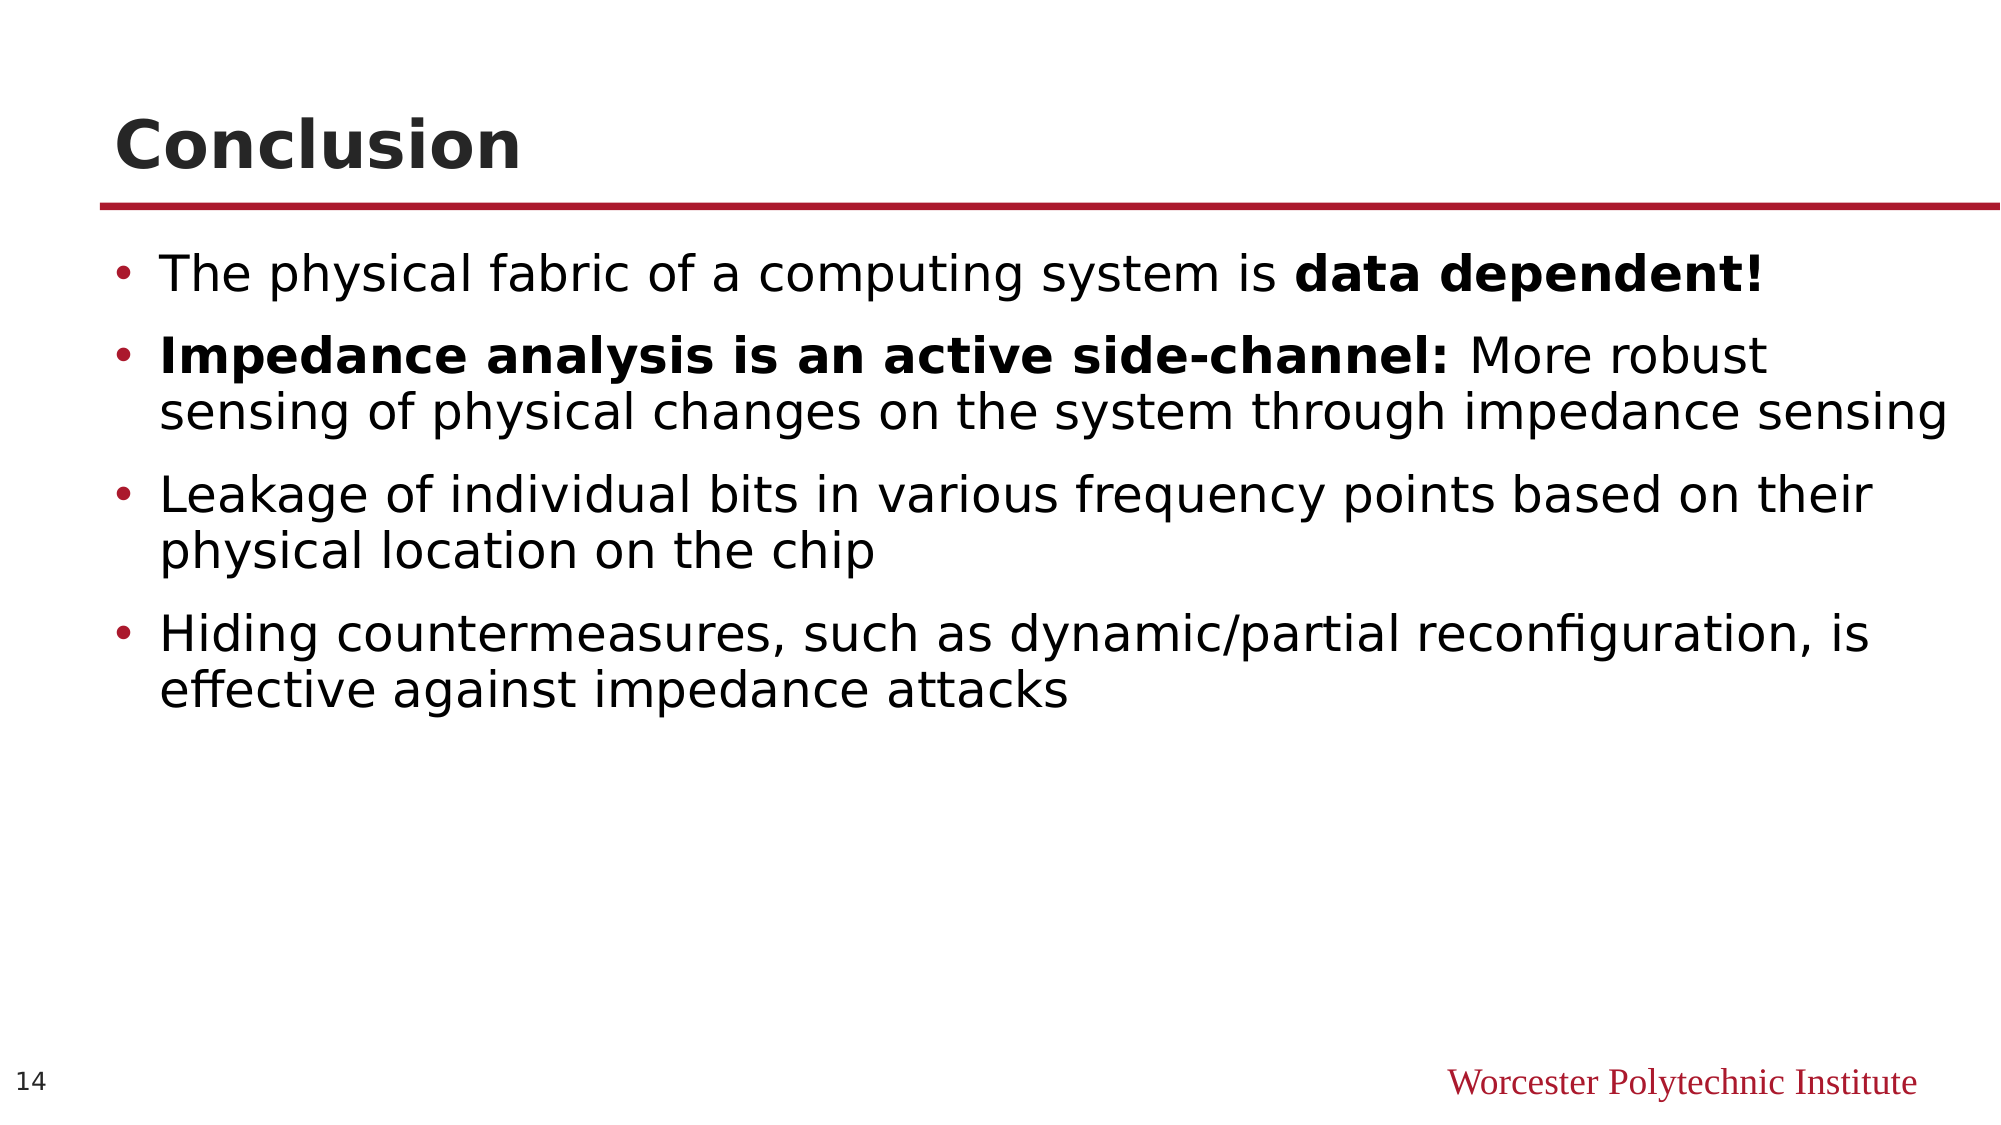

# Conclusion
The physical fabric of a computing system is data dependent!
Impedance analysis is an active side-channel: More robust sensing of physical changes on the system through impedance sensing
Leakage of individual bits in various frequency points based on their physical location on the chip
Hiding countermeasures, such as dynamic/partial reconfiguration, is effective against impedance attacks
14